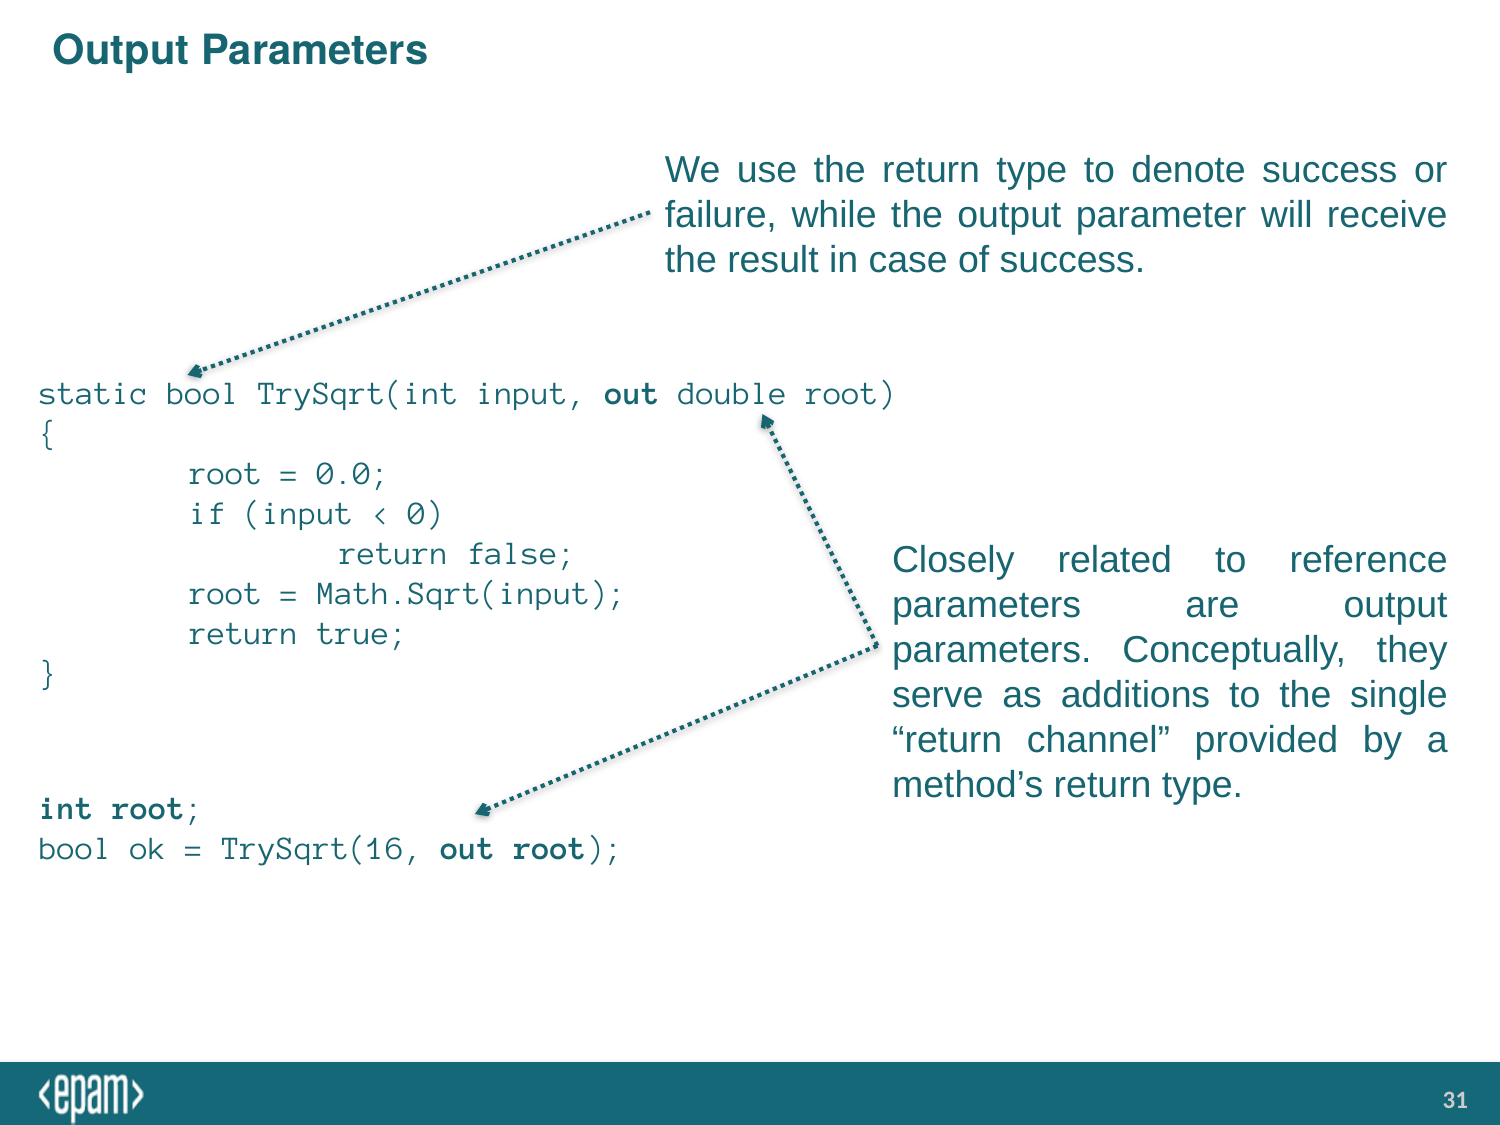

# Output Parameters
We use the return type to denote success or failure, while the output parameter will receive the result in case of success.
static bool TrySqrt(int input, out double root)
{
	root = 0.0;
	if (input < 0)
		return false;
	root = Math.Sqrt(input);
	return true;
}
Closely related to reference parameters are output parameters. Conceptually, they serve as additions to the single “return channel” provided by a method’s return type.
int root;
bool ok = TrySqrt(16, out root);